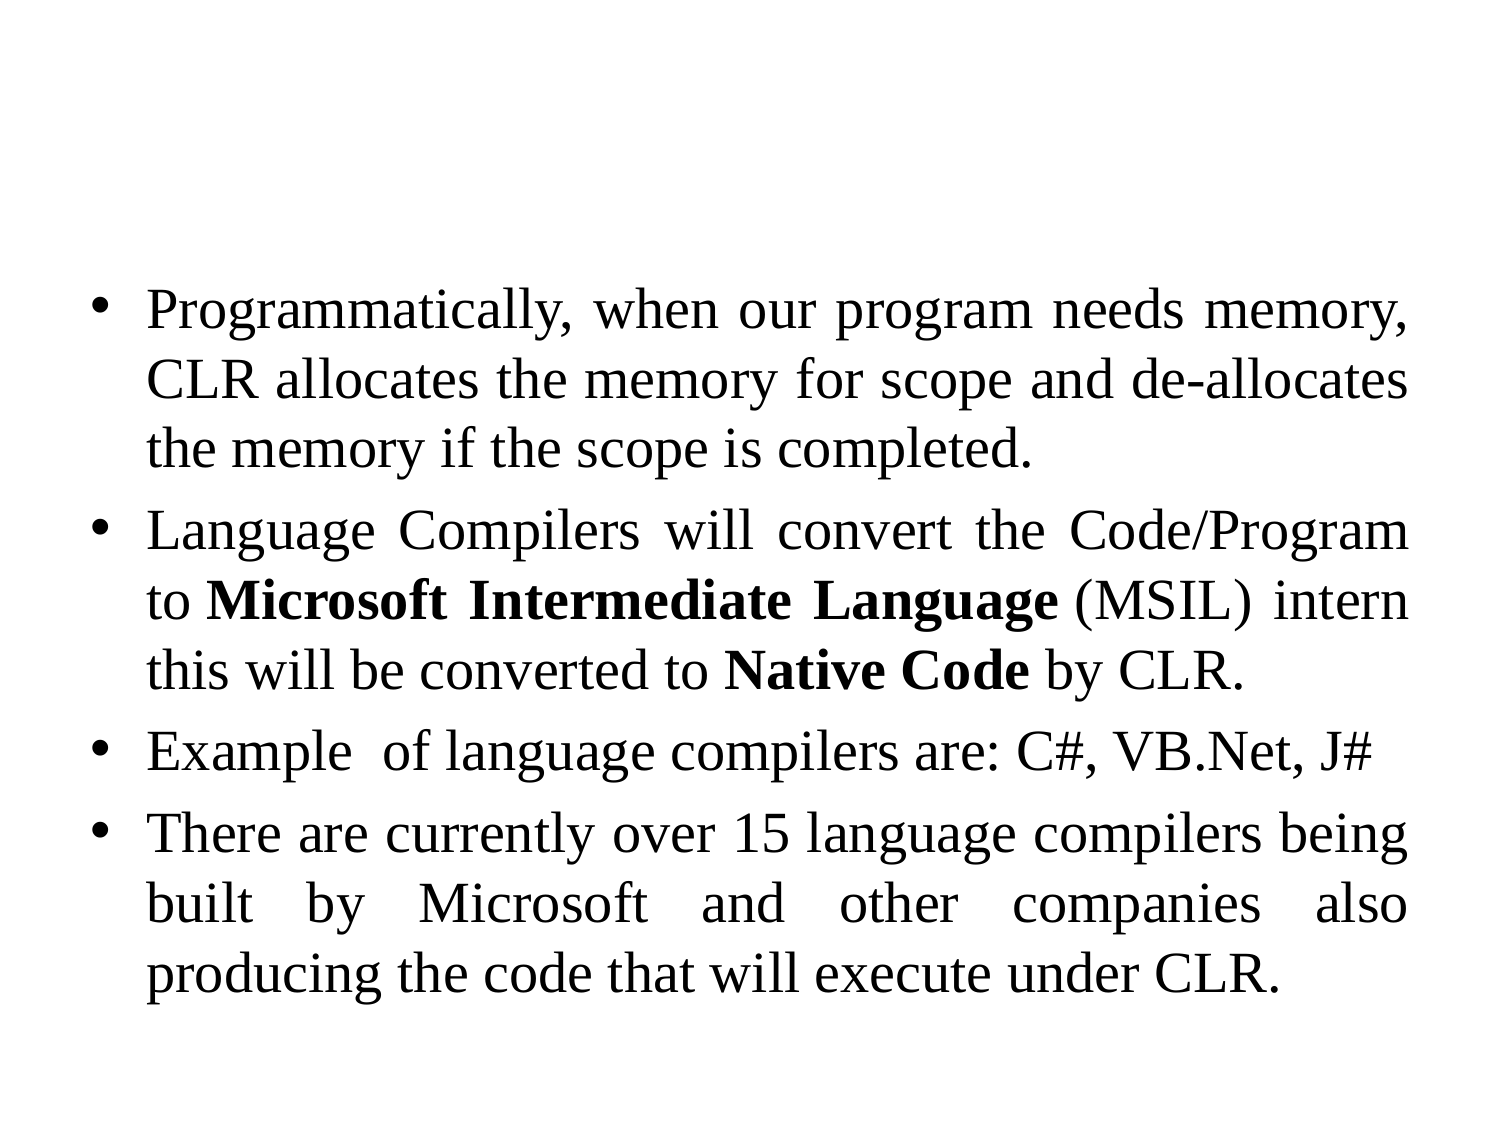

#
Programmatically, when our program needs memory, CLR allocates the memory for scope and de-allocates the memory if the scope is completed.
Language Compilers will convert the Code/Program to Microsoft Intermediate Language (MSIL) intern this will be converted to Native Code by CLR.
Example  of language compilers are: C#, VB.Net, J#
There are currently over 15 language compilers being built by Microsoft and other companies also producing the code that will execute under CLR.